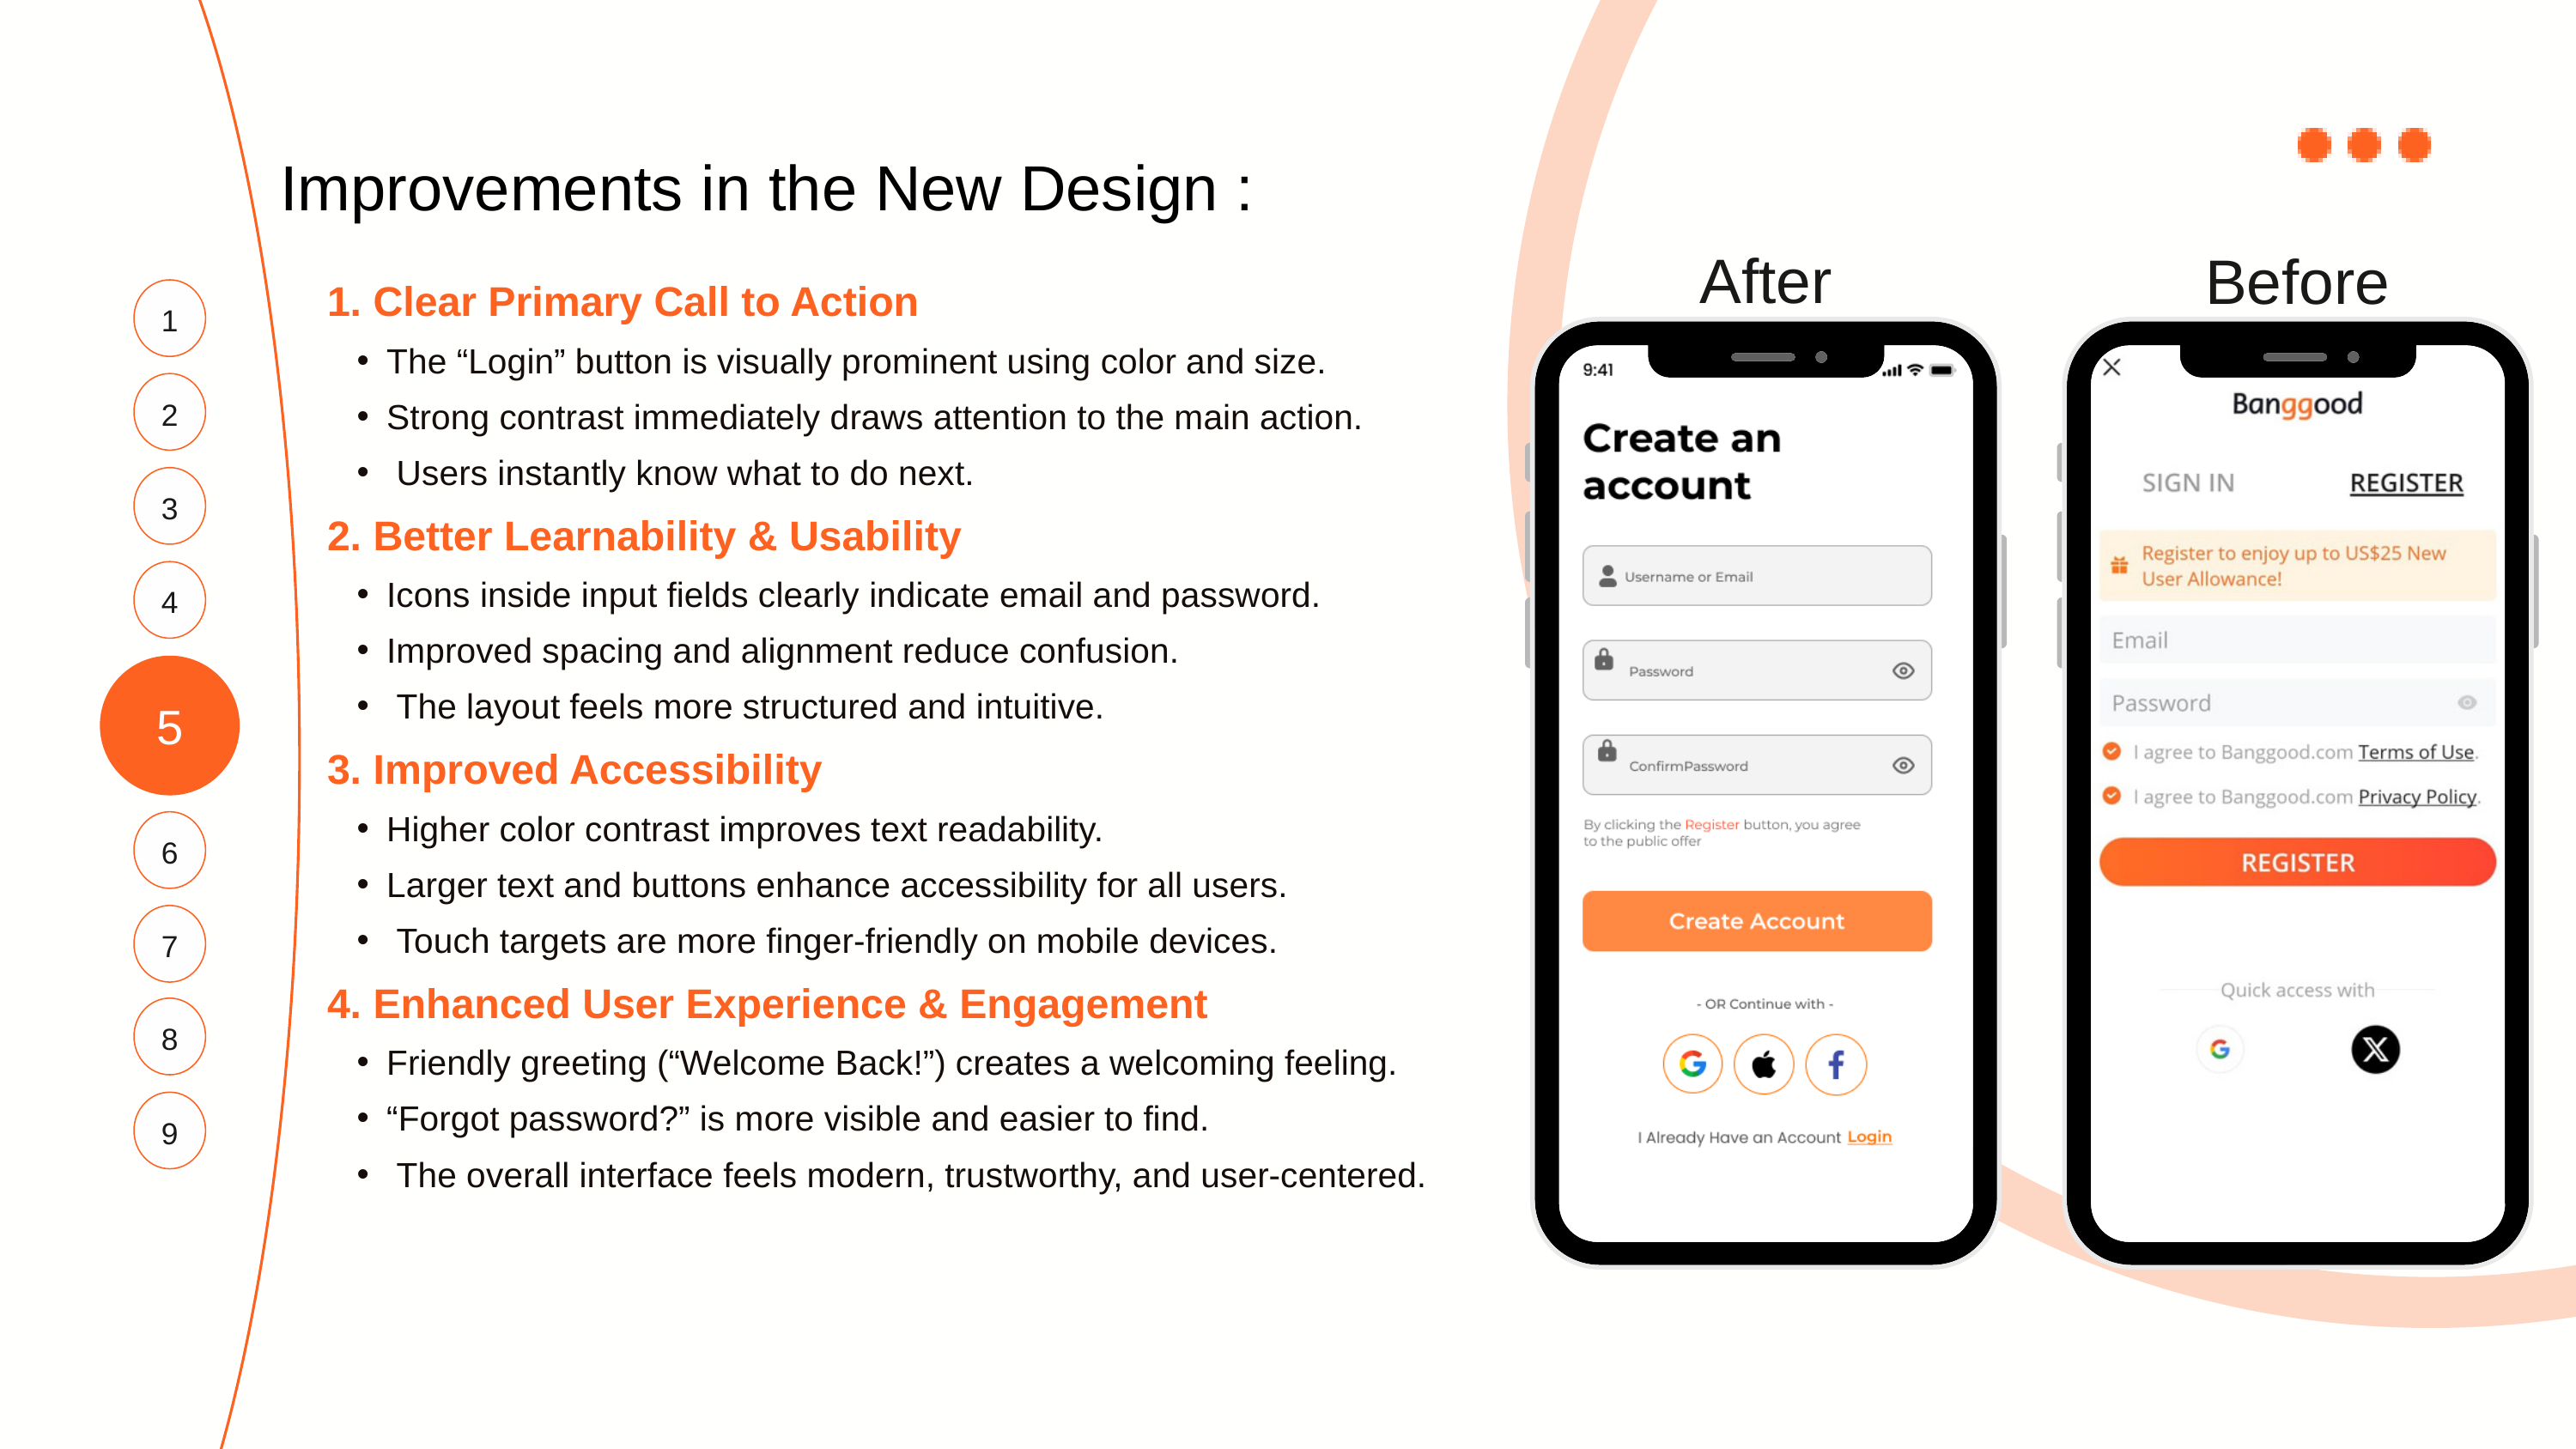

Improvements in the New Design :
After
Before
1. Clear Primary Call to Action
The “Login” button is visually prominent using color and size.
Strong contrast immediately draws attention to the main action.
 Users instantly know what to do next.
2. Better Learnability & Usability
Icons inside input fields clearly indicate email and password.
Improved spacing and alignment reduce confusion.
 The layout feels more structured and intuitive.
3. Improved Accessibility
Higher color contrast improves text readability.
Larger text and buttons enhance accessibility for all users.
 Touch targets are more finger-friendly on mobile devices.
4. Enhanced User Experience & Engagement
Friendly greeting (“Welcome Back!”) creates a welcoming feeling.
“Forgot password?” is more visible and easier to find.
 The overall interface feels modern, trustworthy, and user-centered.

1

2

3

4

5

6

7

8

9